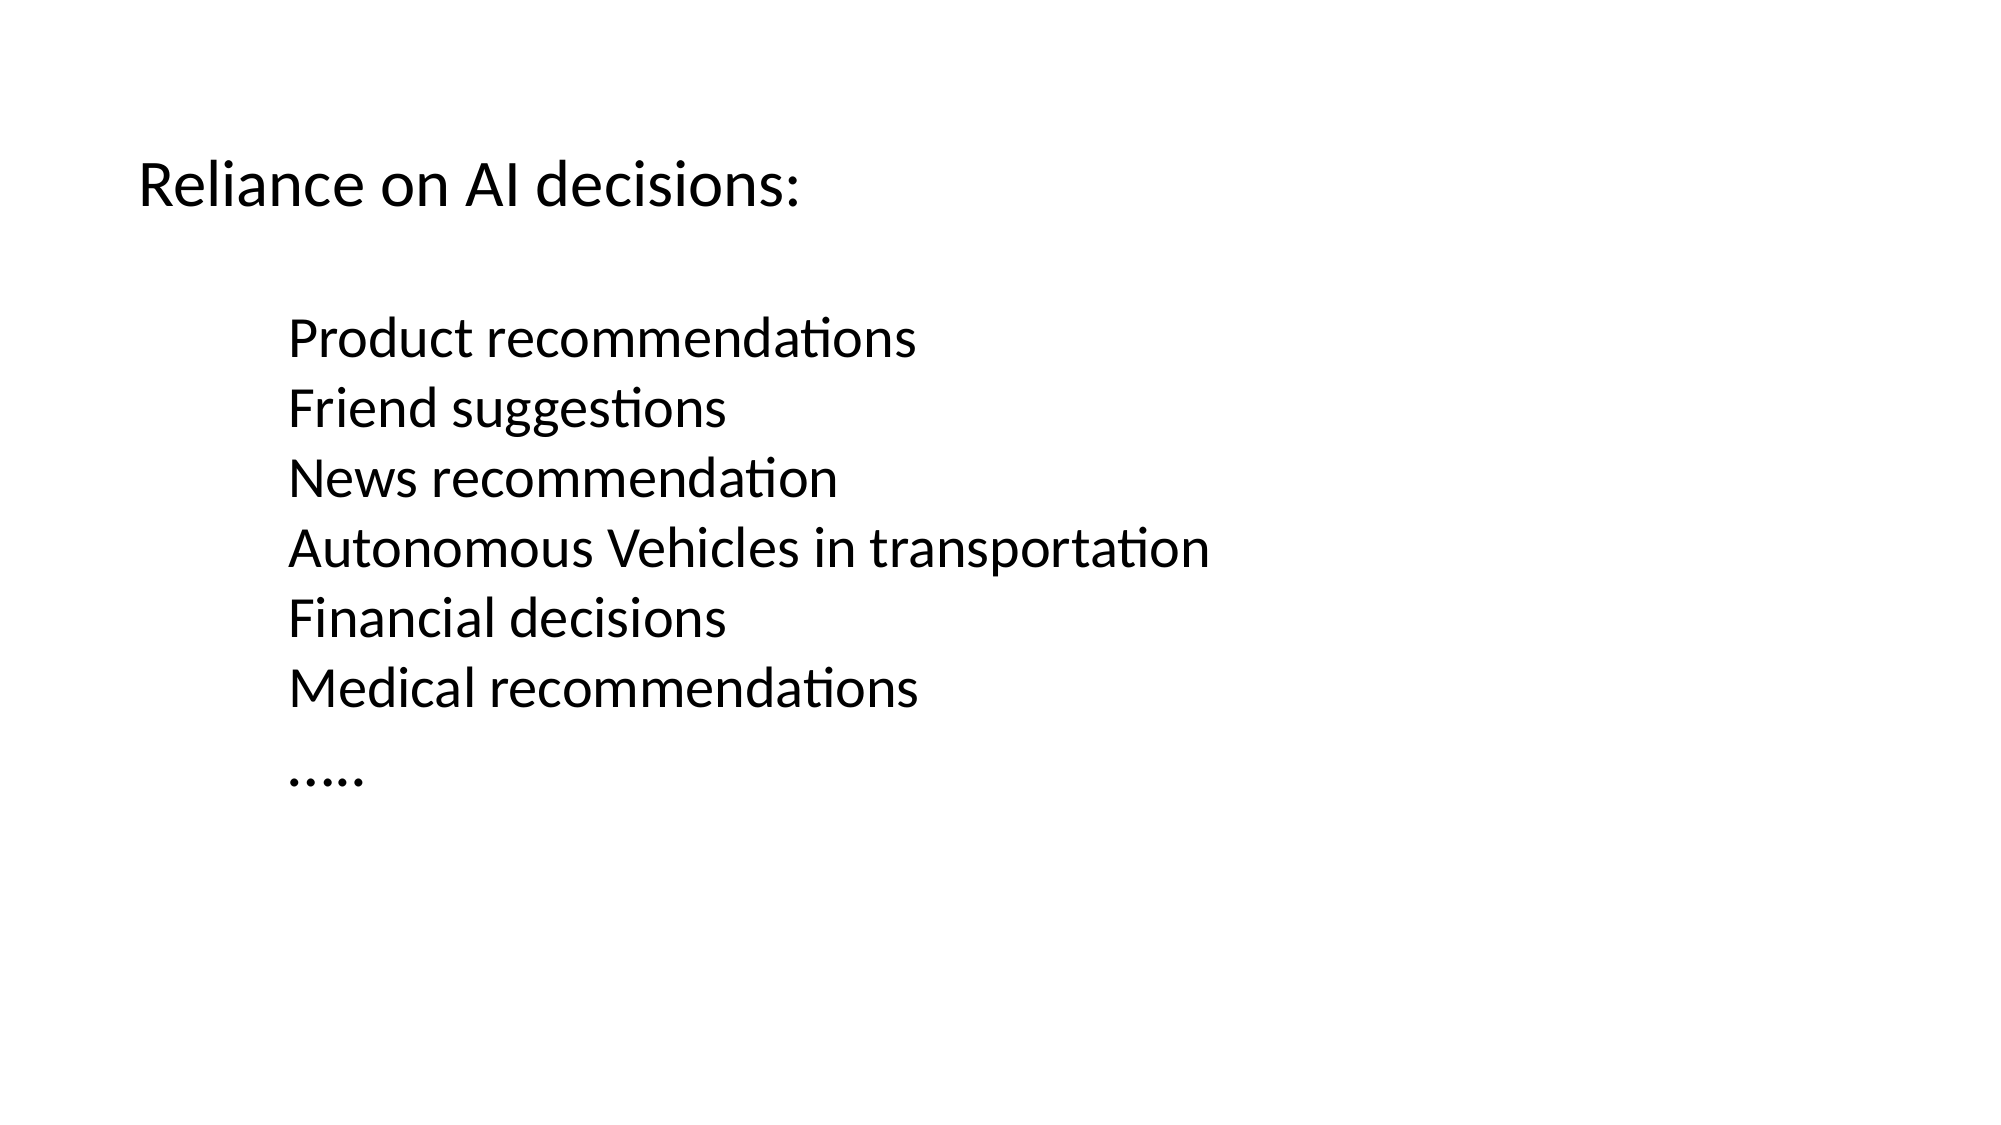

Reliance on AI decisions:

	Product recommendations
	Friend suggestions
	News recommendation
	Autonomous Vehicles in transportation
	Financial decisions
	Medical recommendations
	…..